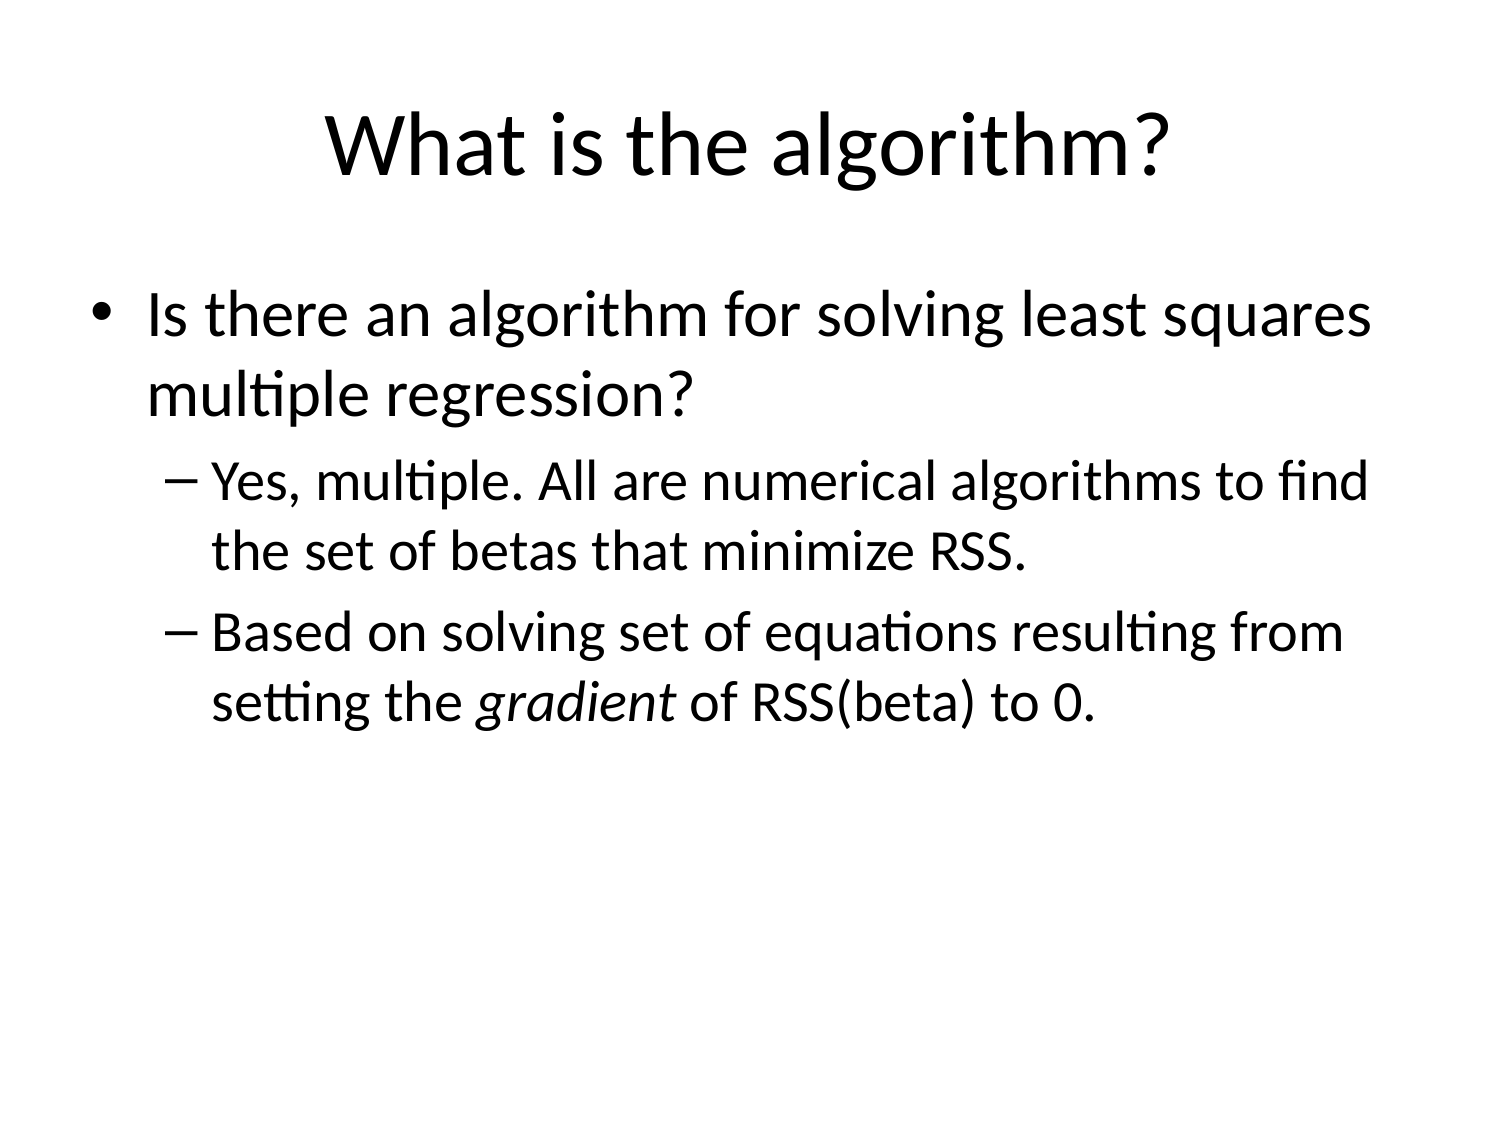

# What is the algorithm?
Is there an algorithm for solving least squares multiple regression?
Yes, multiple. All are numerical algorithms to find the set of betas that minimize RSS.
Based on solving set of equations resulting from setting the gradient of RSS(beta) to 0.